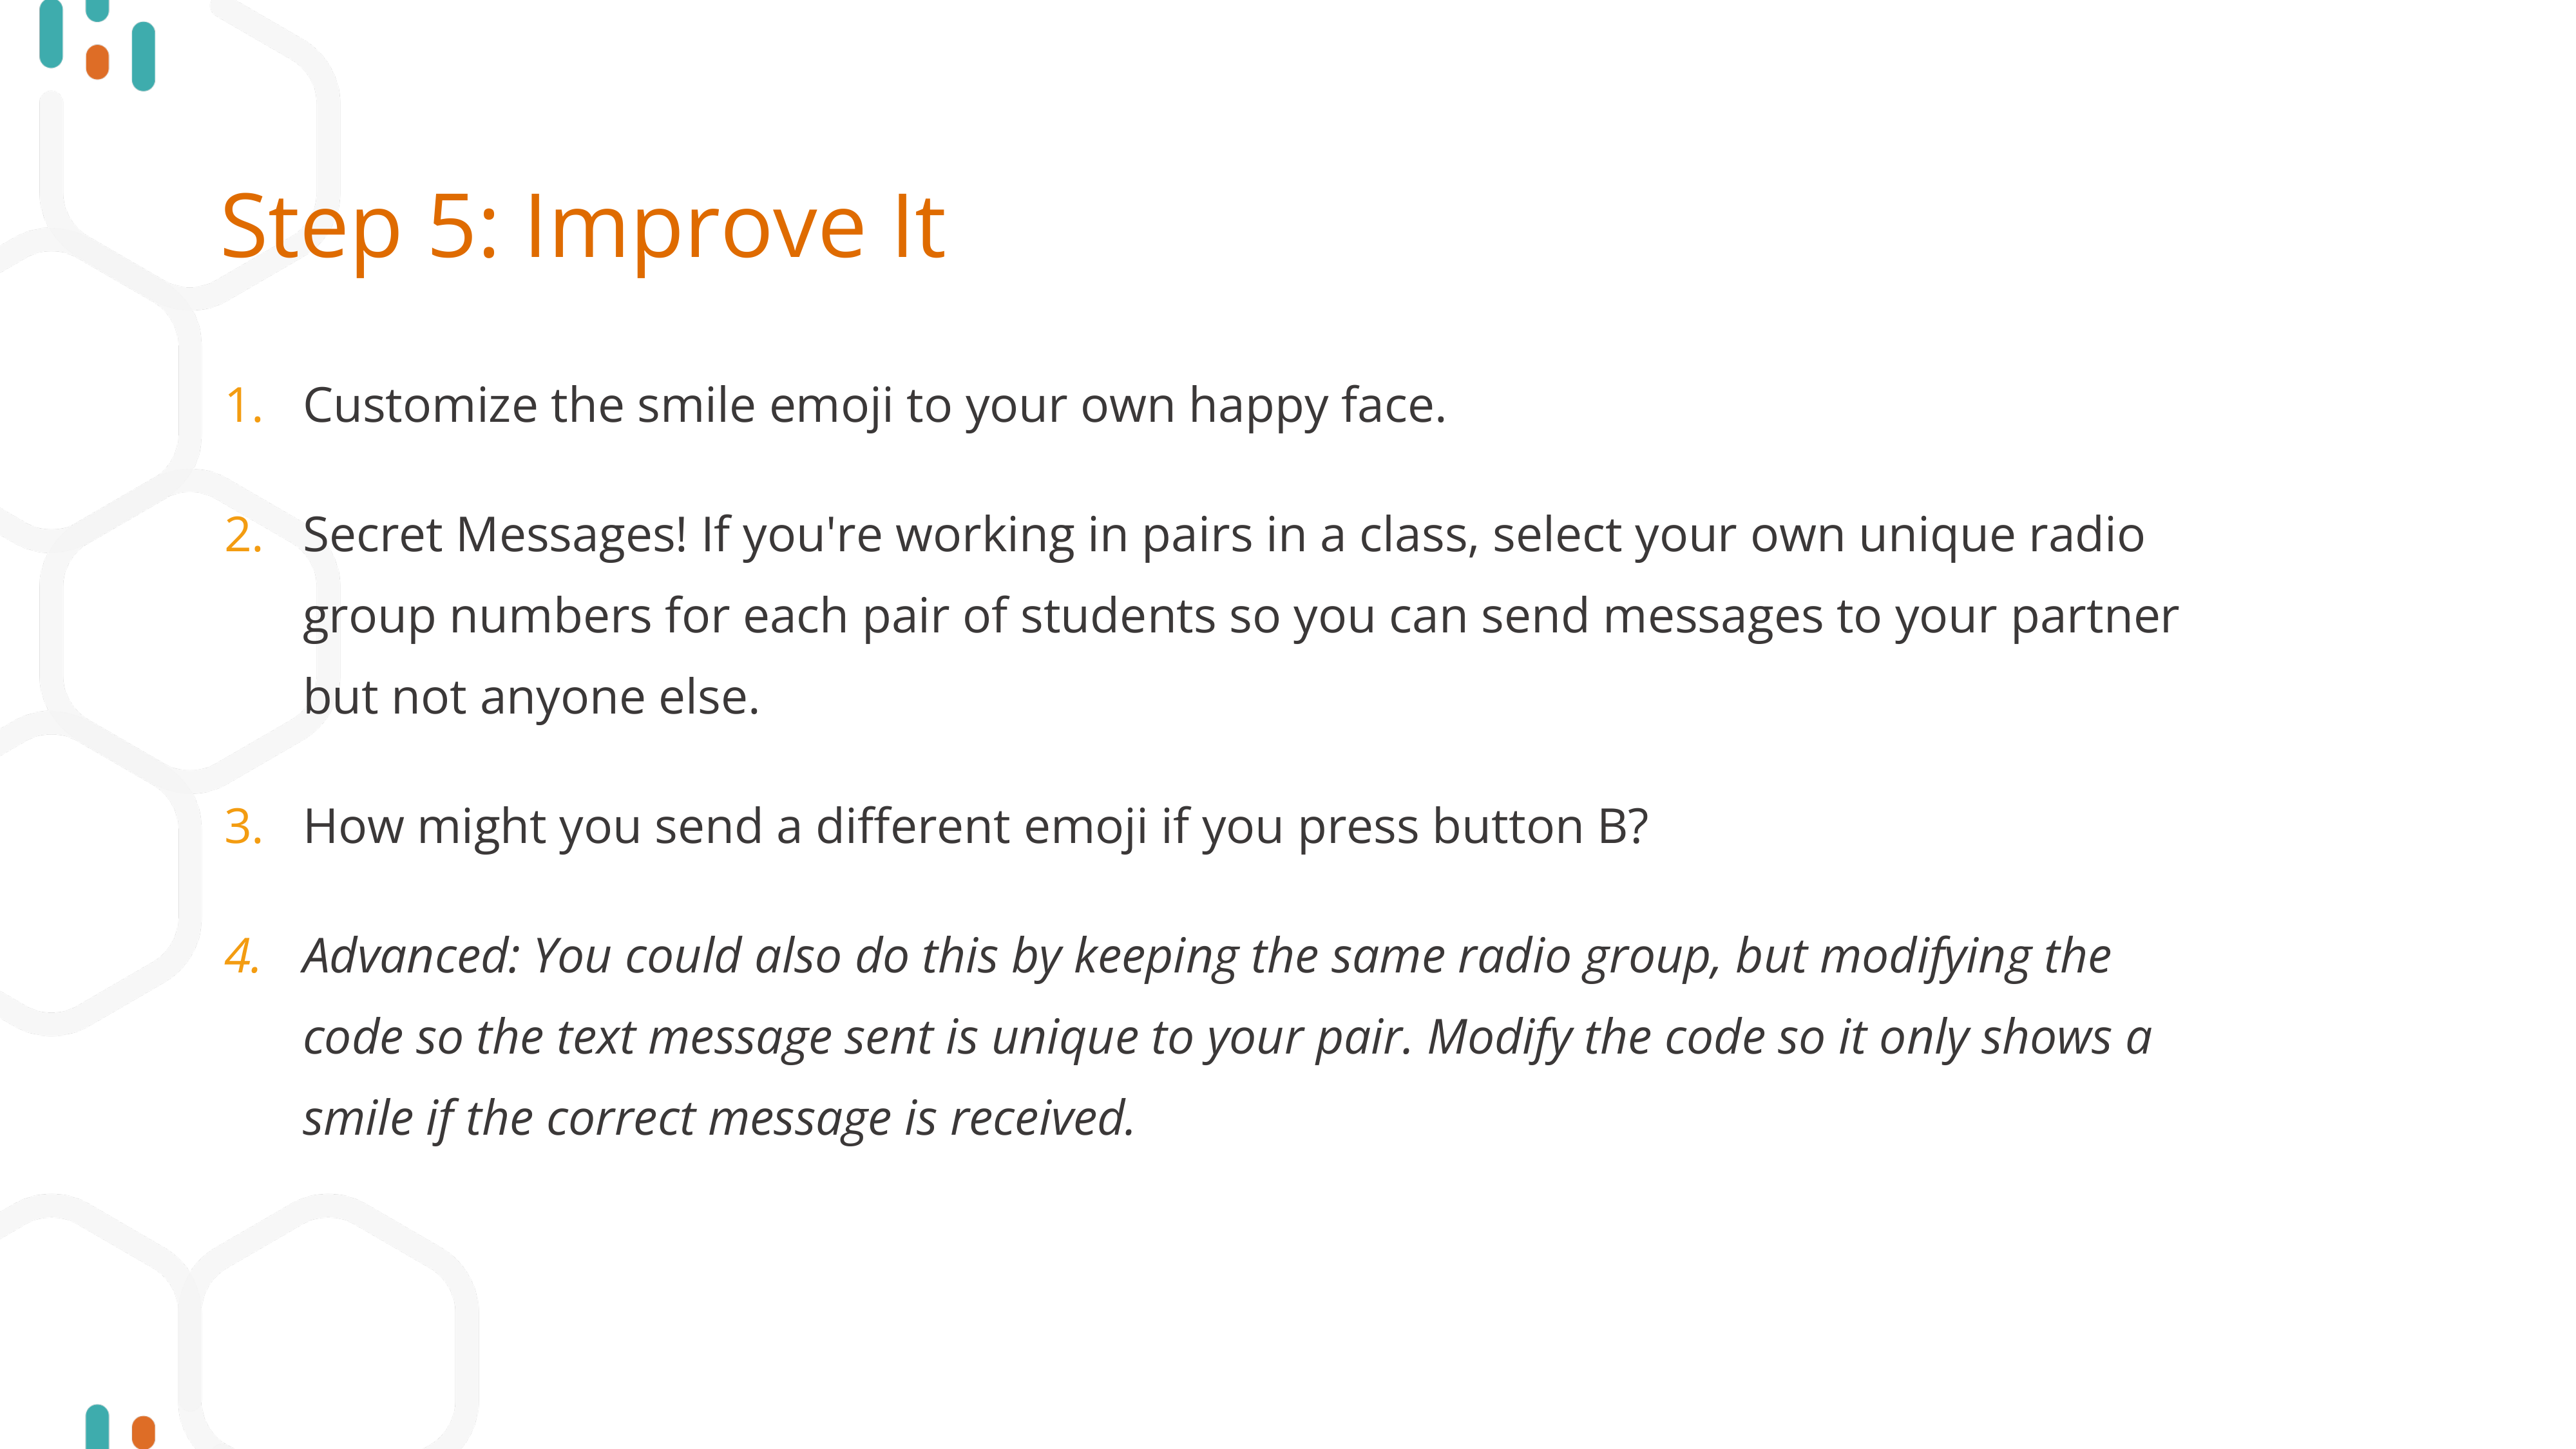

# Step 5: Improve It
Customize the smile emoji to your own happy face.
Secret Messages! If you're working in pairs in a class, select your own unique radio group numbers for each pair of students so you can send messages to your partner but not anyone else.
How might you send a different emoji if you press button B?
Advanced: You could also do this by keeping the same radio group, but modifying the code so the text message sent is unique to your pair. Modify the code so it only shows a smile if the correct message is received.